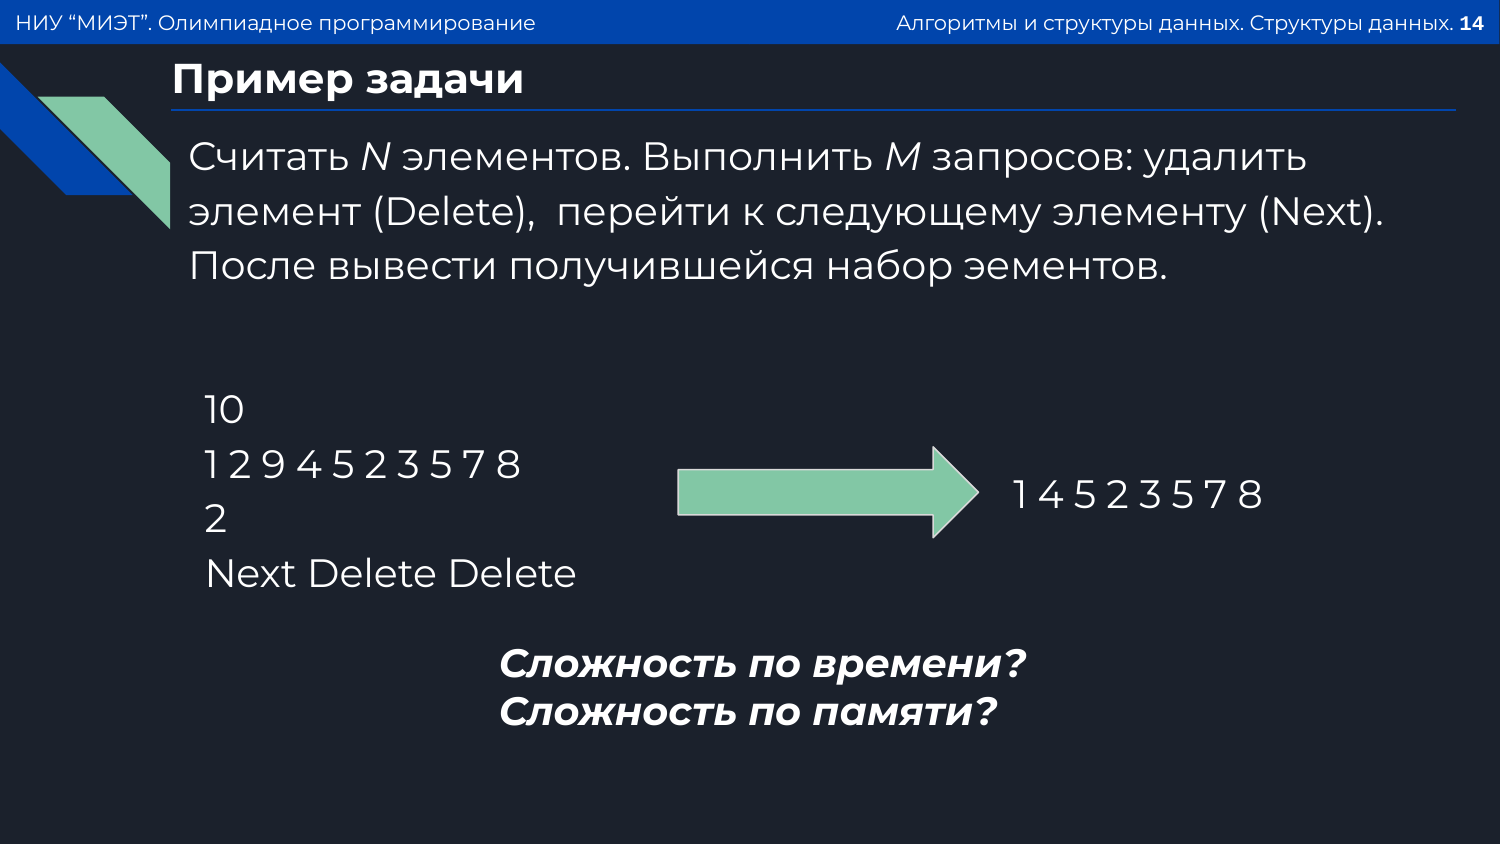

# Пример задачи
Считать N элементов. Выполнить M запросов: удалить элемент (Delete),  перейти к следующему элементу (Next). После вывести получившейся набор эементов.

10
1 2 9 4 5 2 3 5 7 8
2
Next Delete Delete

1 4 5 2 3 5 7 8

Сложность по времени?
Сложность по памяти?